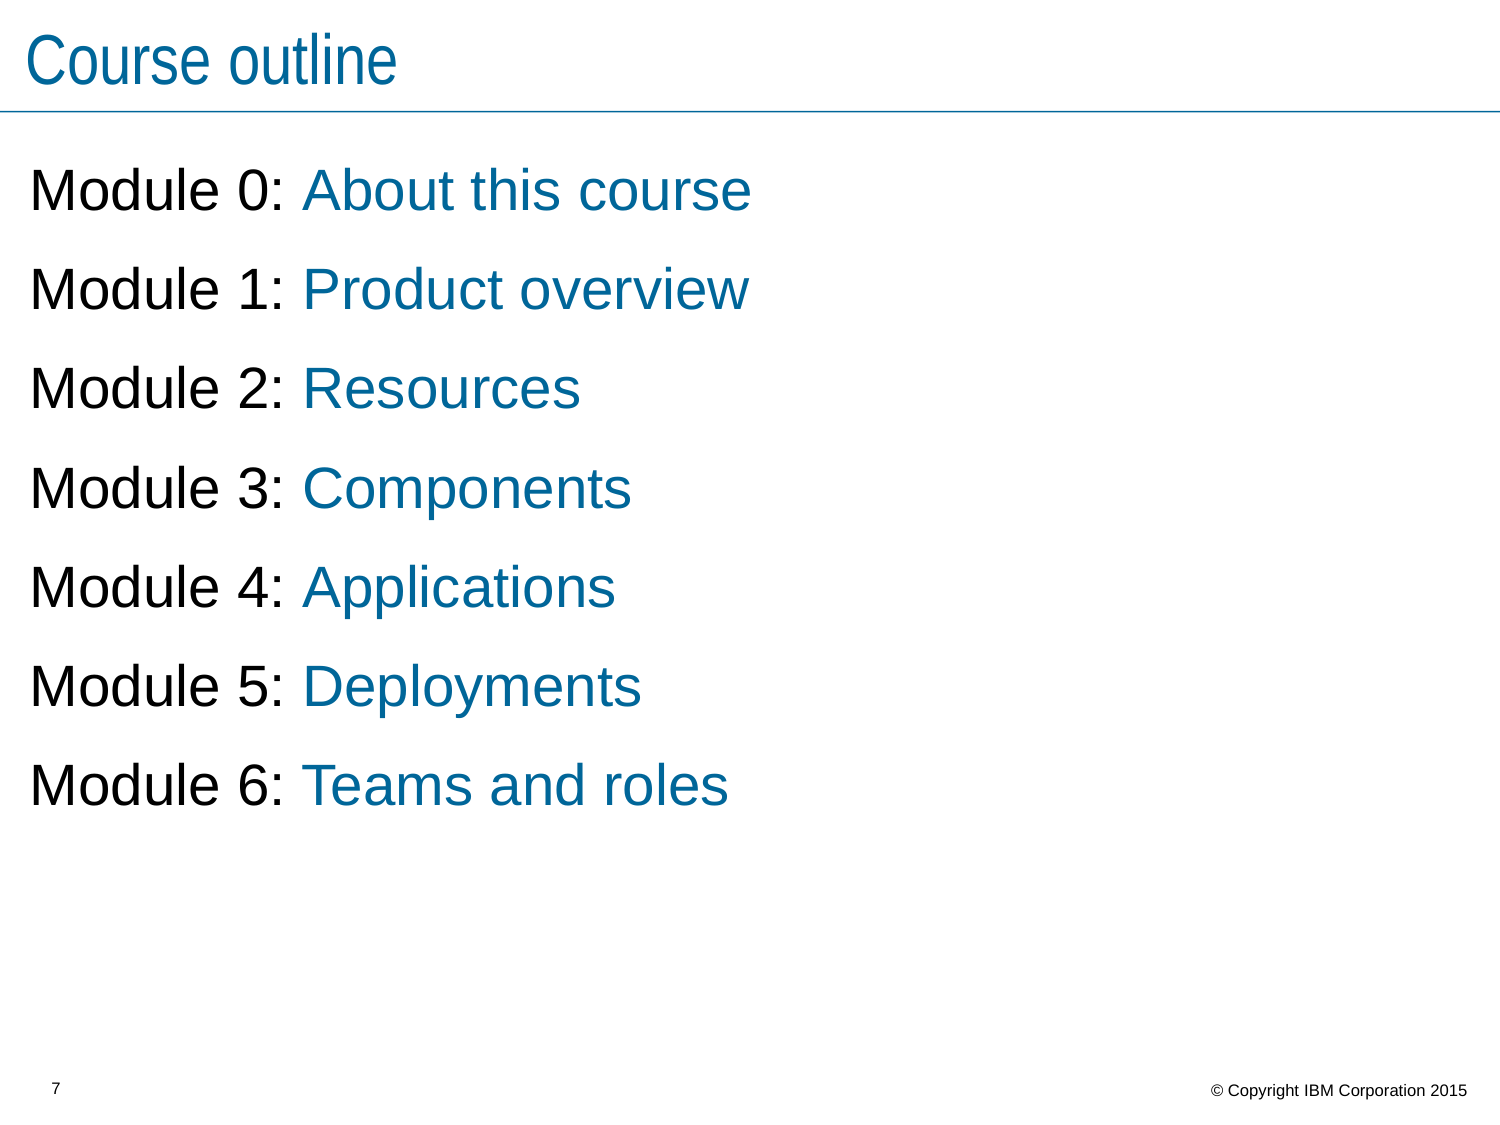

# Course outline
Module 0: About this course
Module 1: Product overview
Module 2: Resources
Module 3: Components
Module 4: Applications
Module 5: Deployments
Module 6: Teams and roles